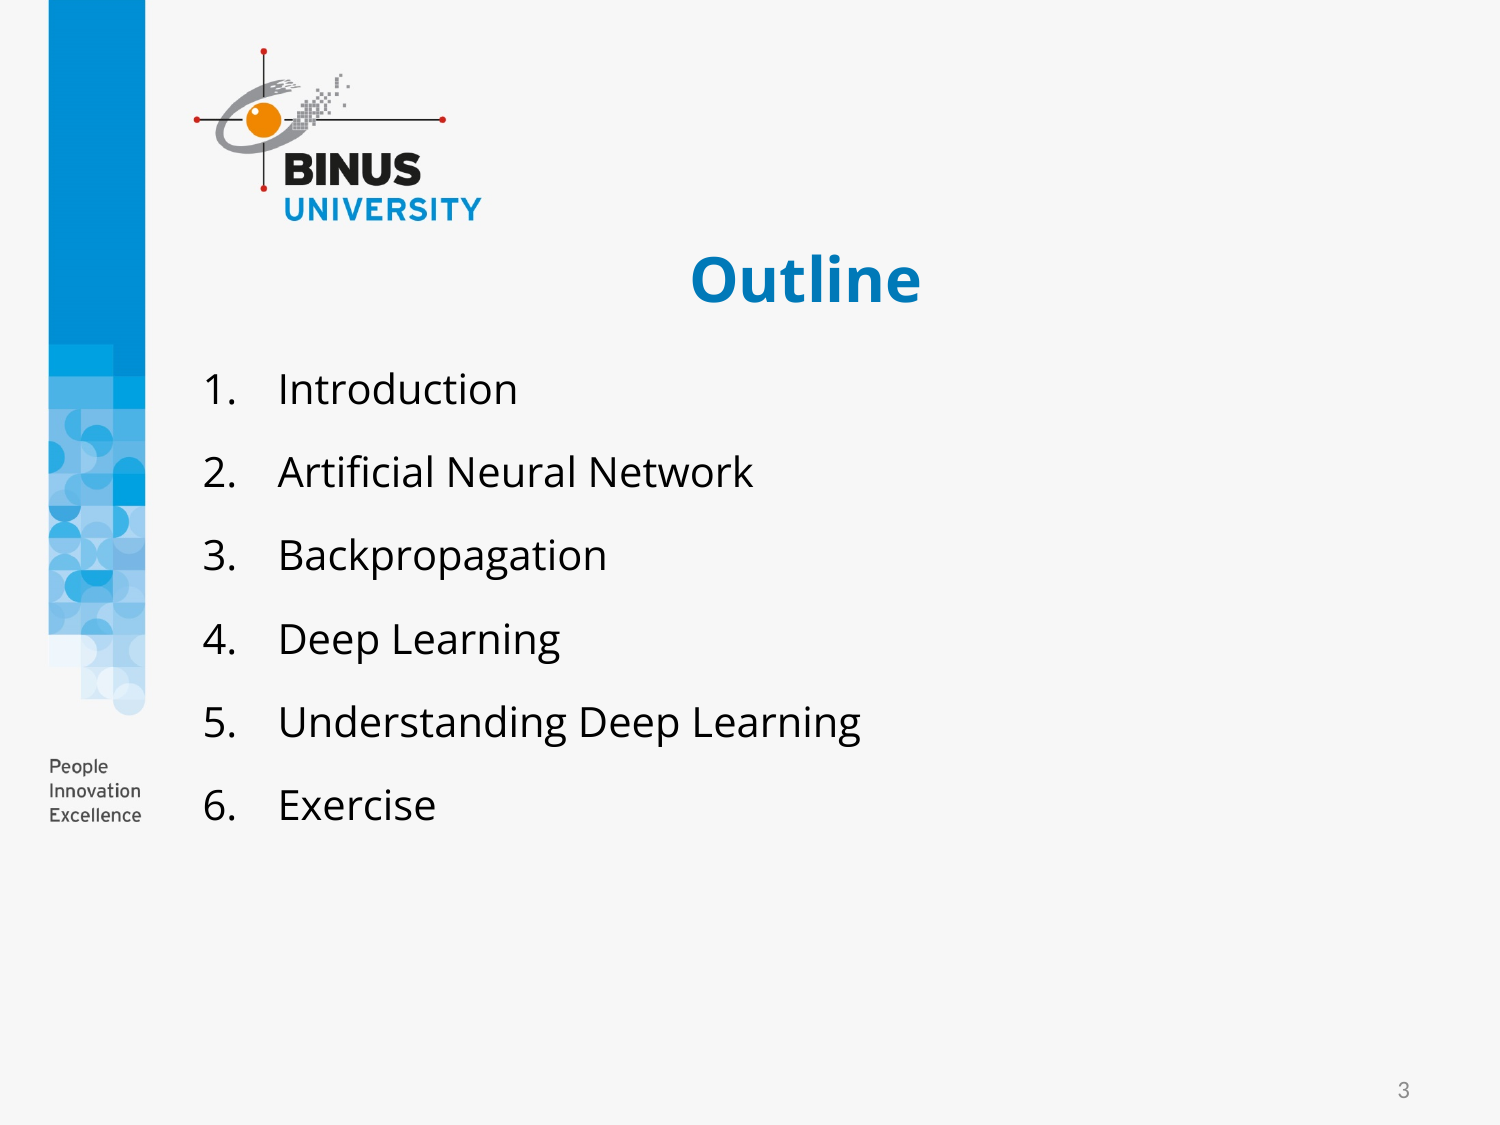

# Outline
Introduction
Artificial Neural Network
Backpropagation
Deep Learning
Understanding Deep Learning
Exercise

3